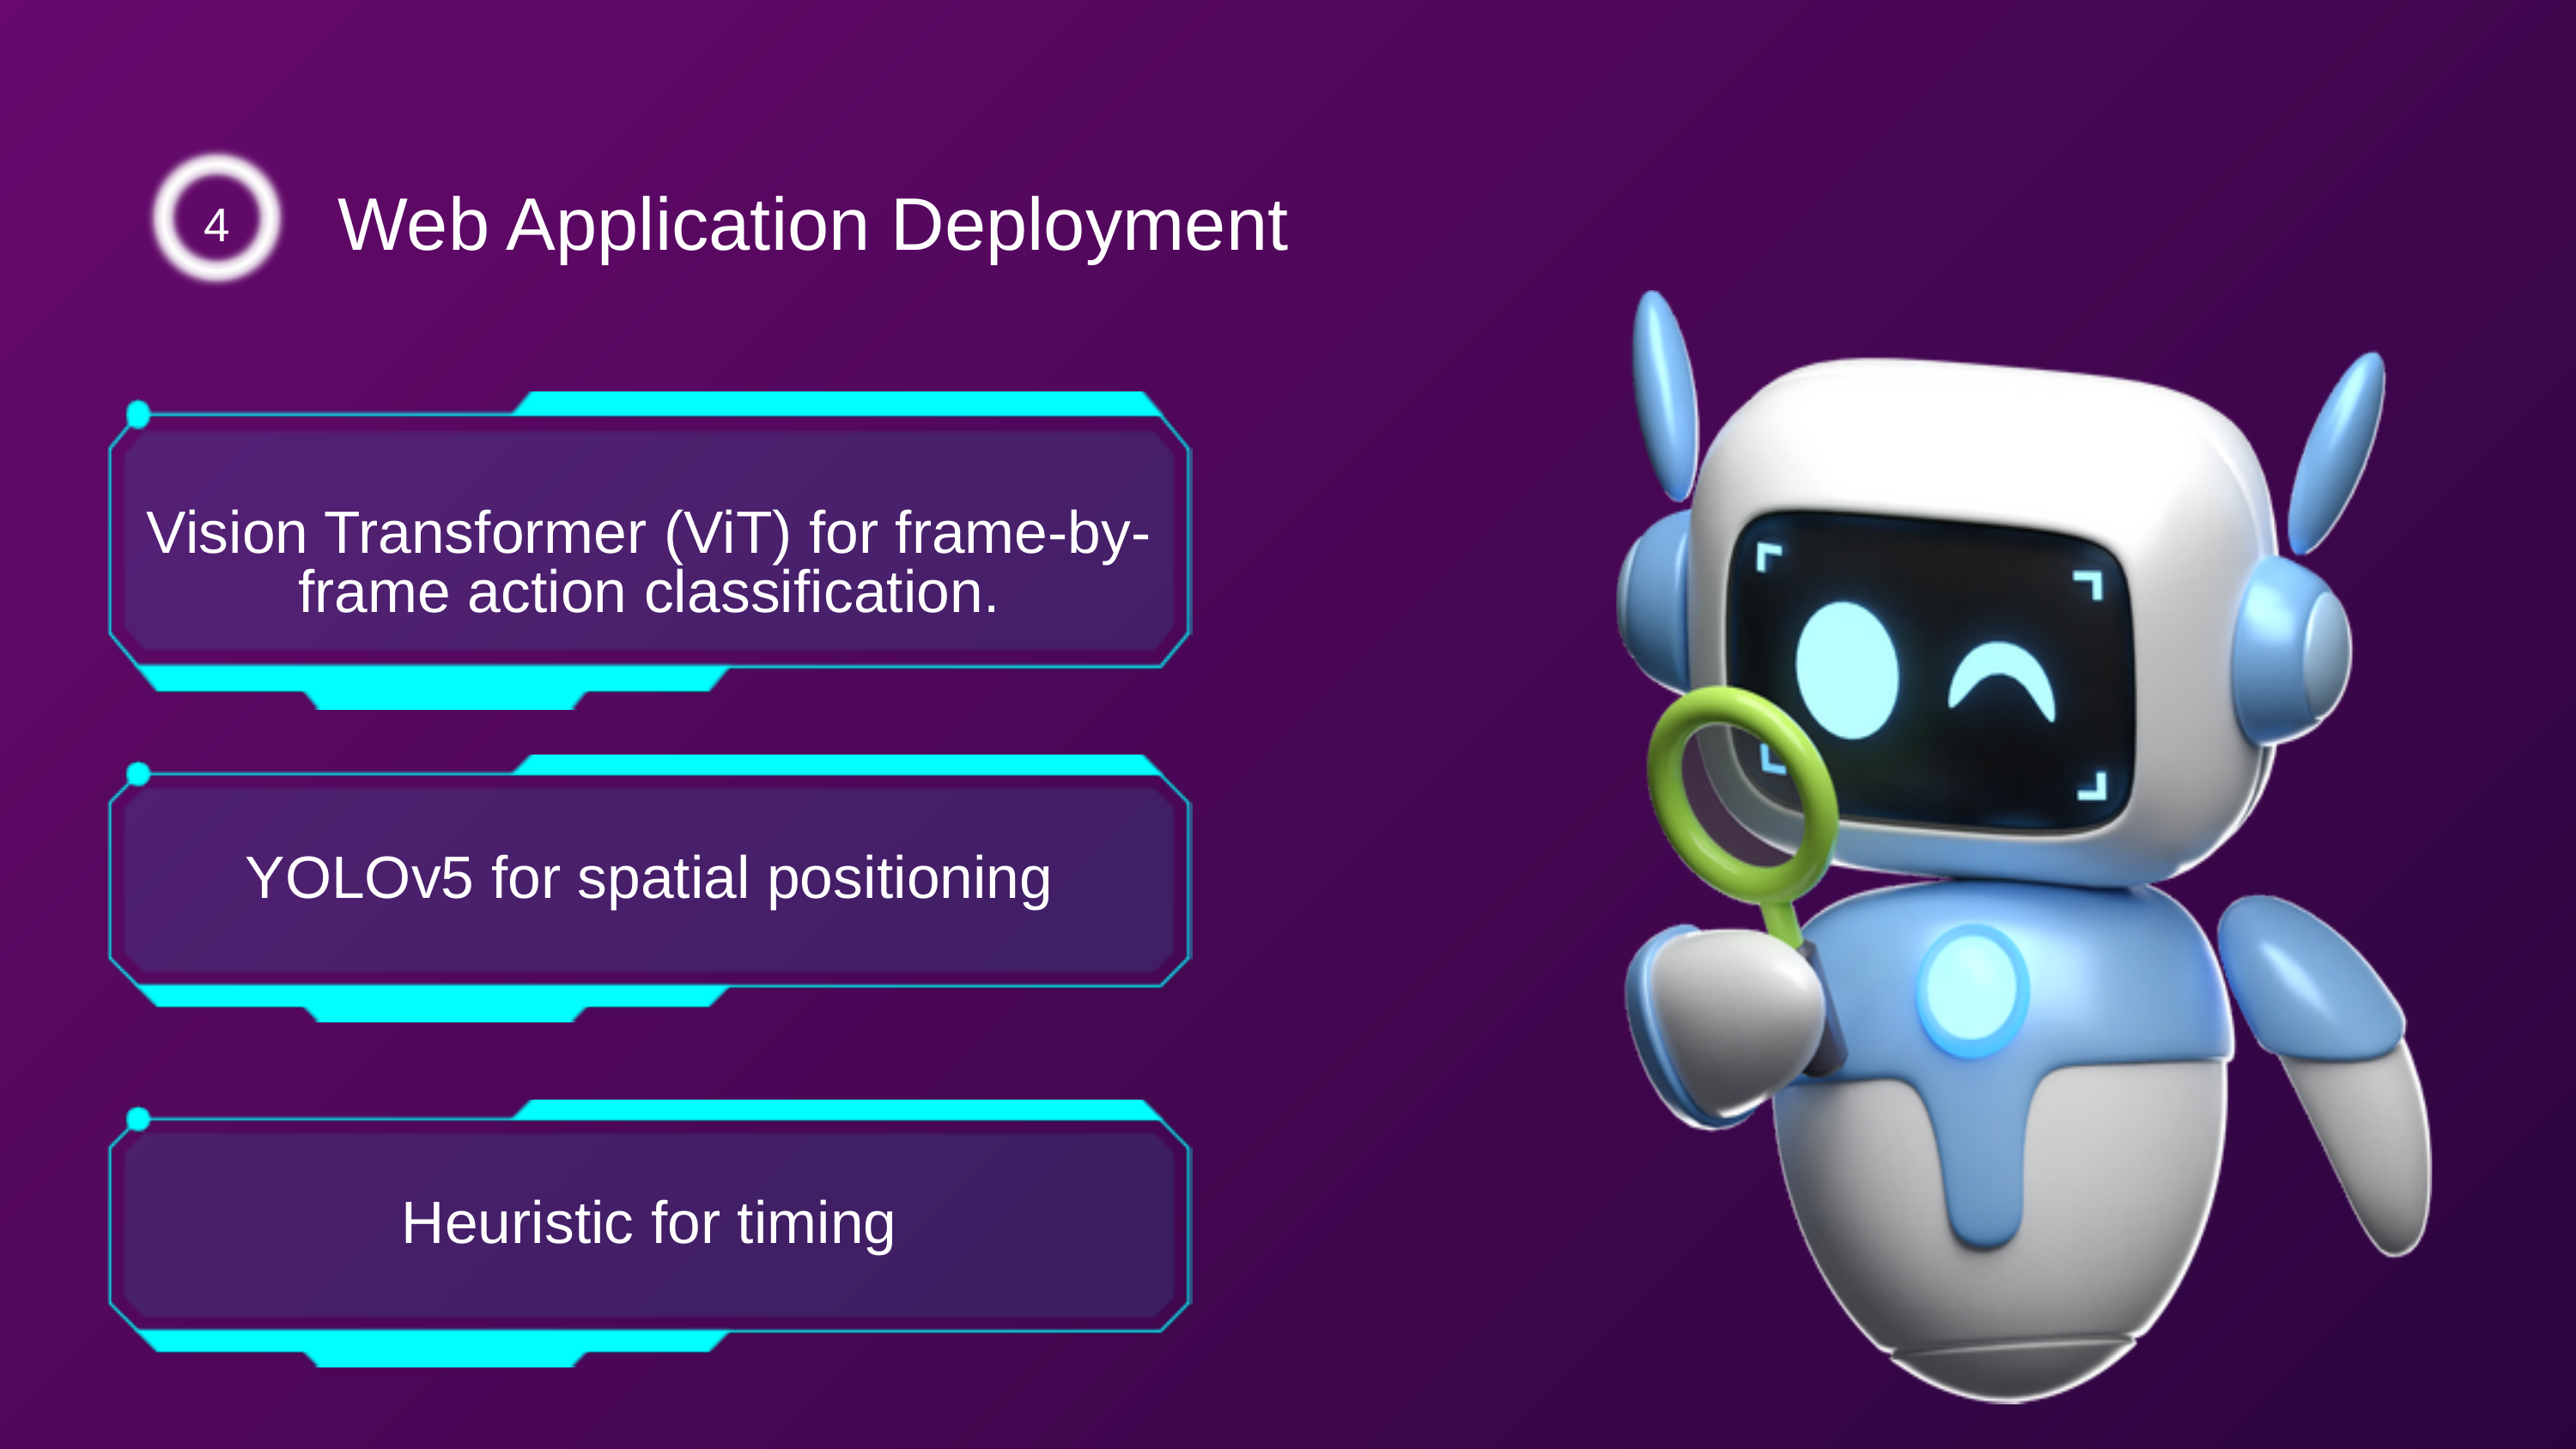

4
 Web Application Deployment

Vision Transformer (ViT) for frame-by-frame action classification.

YOLOv5 for spatial positioning

Heuristic for timing